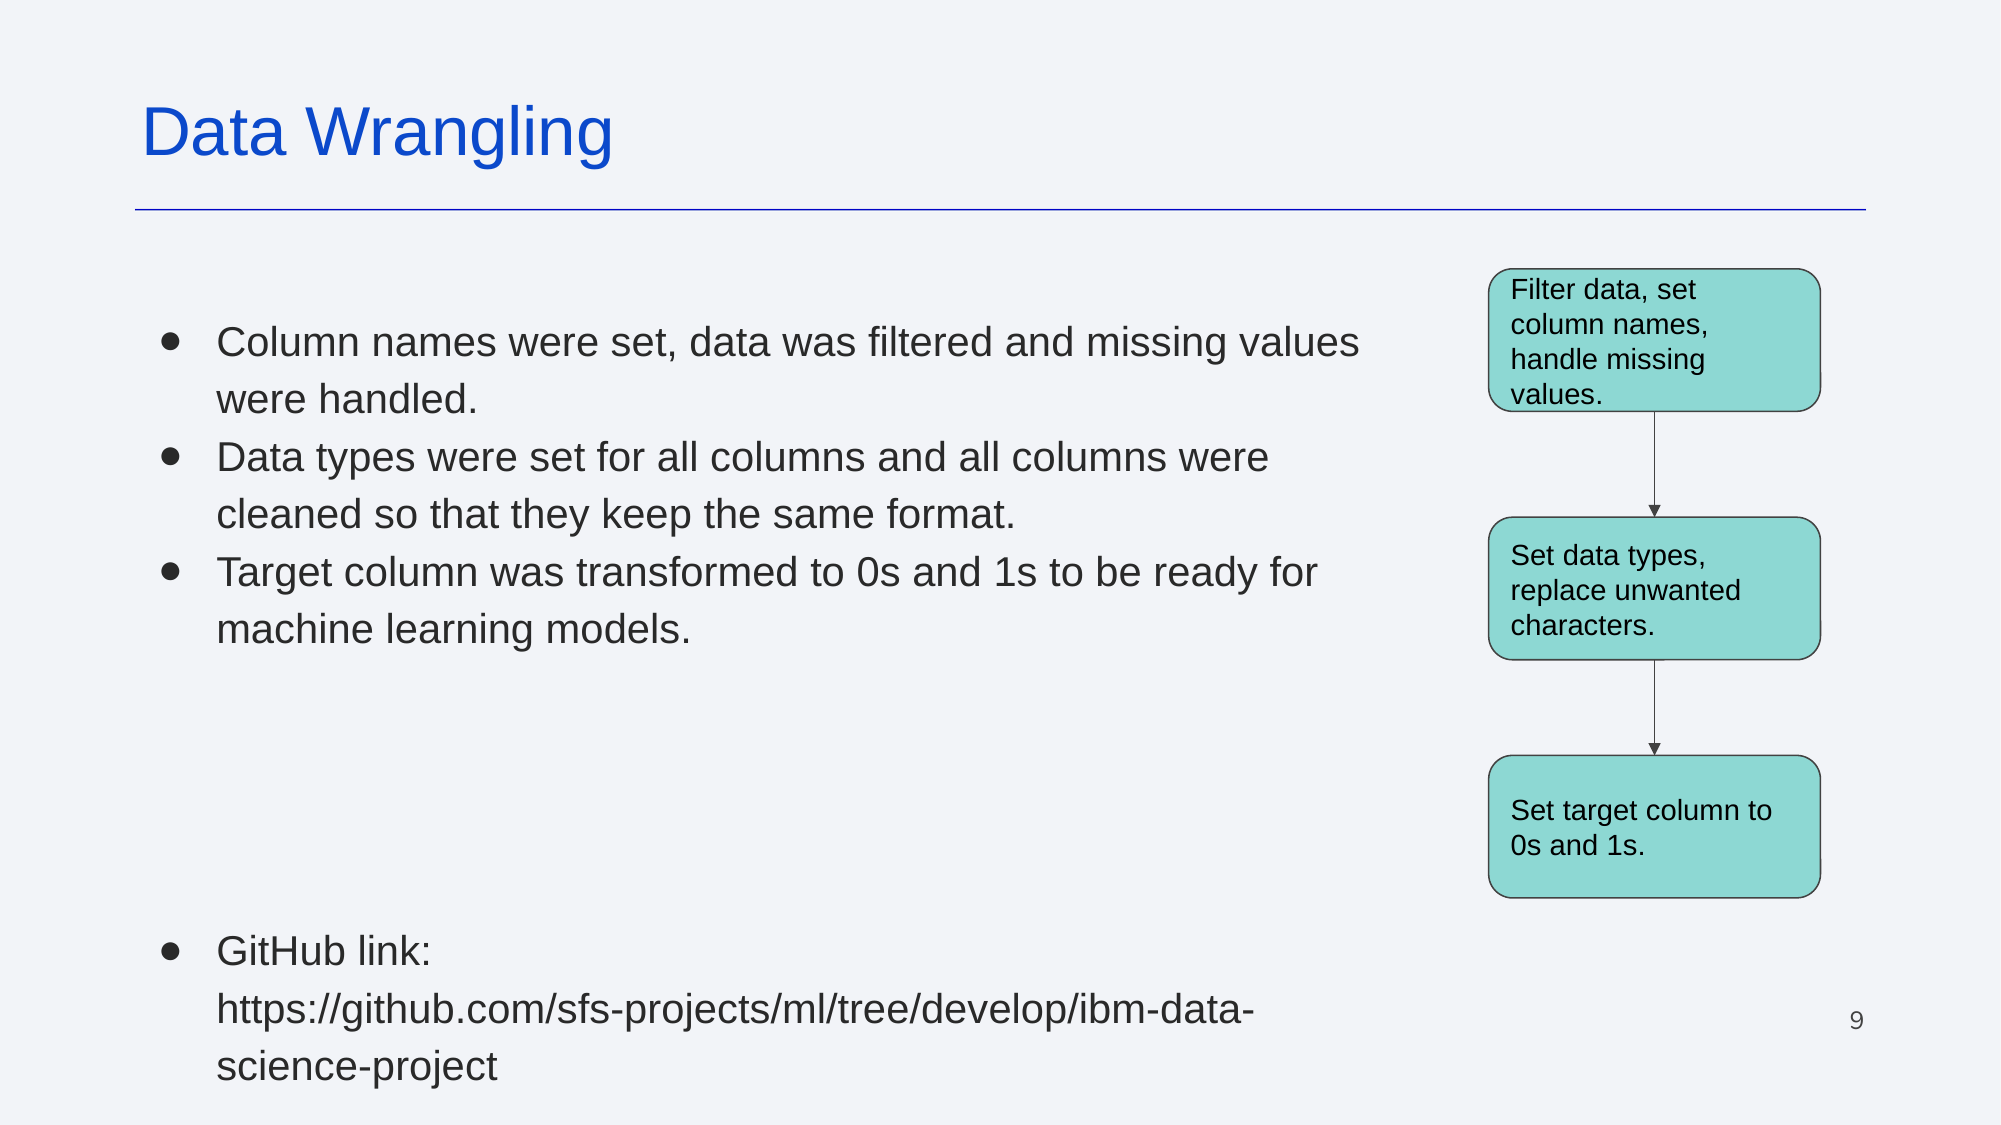

Data Wrangling
Filter data, set column names, handle missing values.
Column names were set, data was filtered and missing values were handled.
Data types were set for all columns and all columns were cleaned so that they keep the same format.
Target column was transformed to 0s and 1s to be ready for machine learning models.

GitHub link: https://github.com/sfs-projects/ml/tree/develop/ibm-data-science-project
Set data types, replace unwanted characters.
Set target column to 0s and 1s.
9